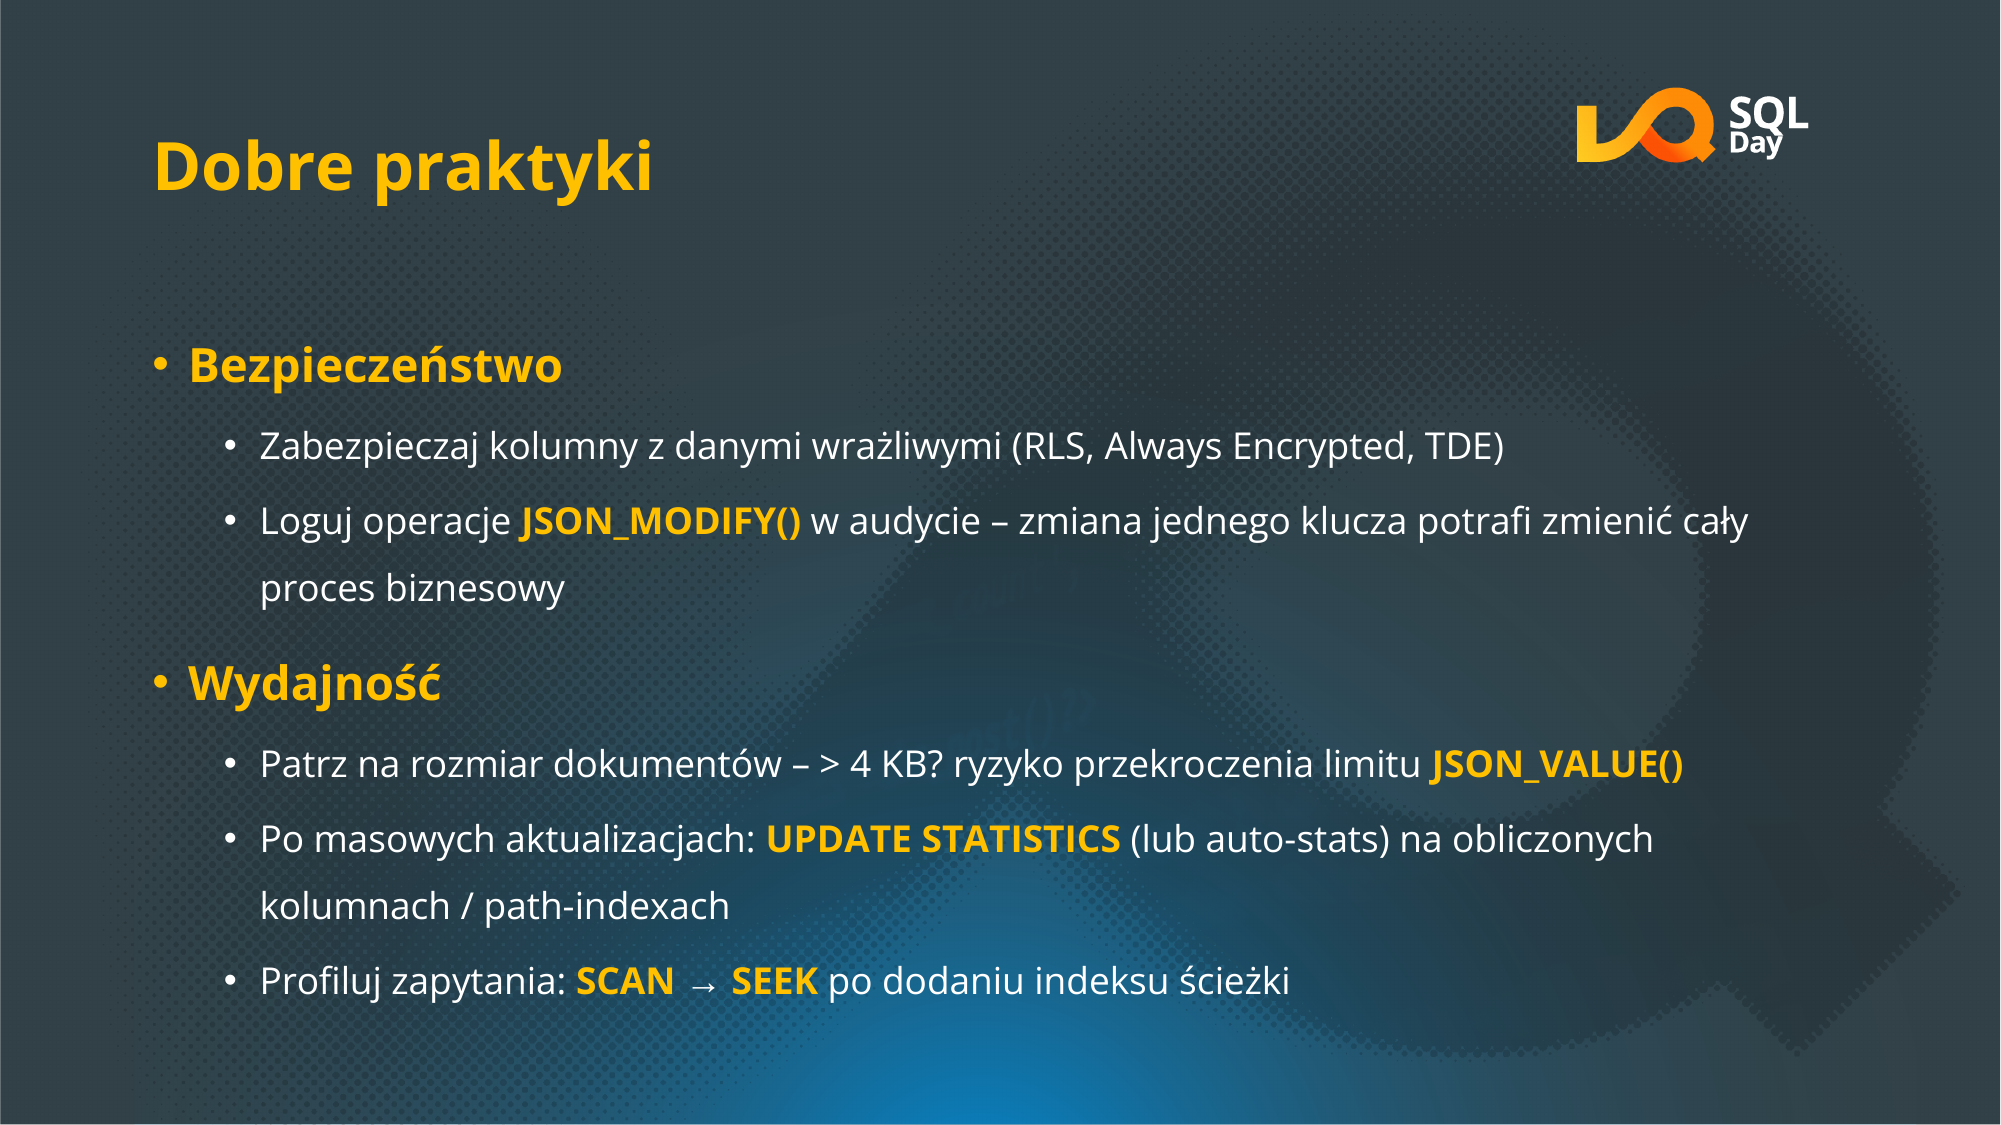

# Dobre praktyki
Bezpieczeństwo
Zabezpieczaj kolumny z danymi wrażliwymi (RLS, Always Encrypted, TDE)
Loguj operacje JSON_MODIFY() w audycie – zmiana jednego klucza potrafi zmienić cały proces biznesowy
Wydajność
Patrz na rozmiar dokumentów – > 4 KB? ryzyko przekroczenia limitu JSON_VALUE()
Po masowych aktualizacjach: UPDATE STATISTICS (lub auto-stats) na obliczonych kolumnach / path-indexach
Profiluj zapytania: SCAN → SEEK po dodaniu indeksu ścieżki